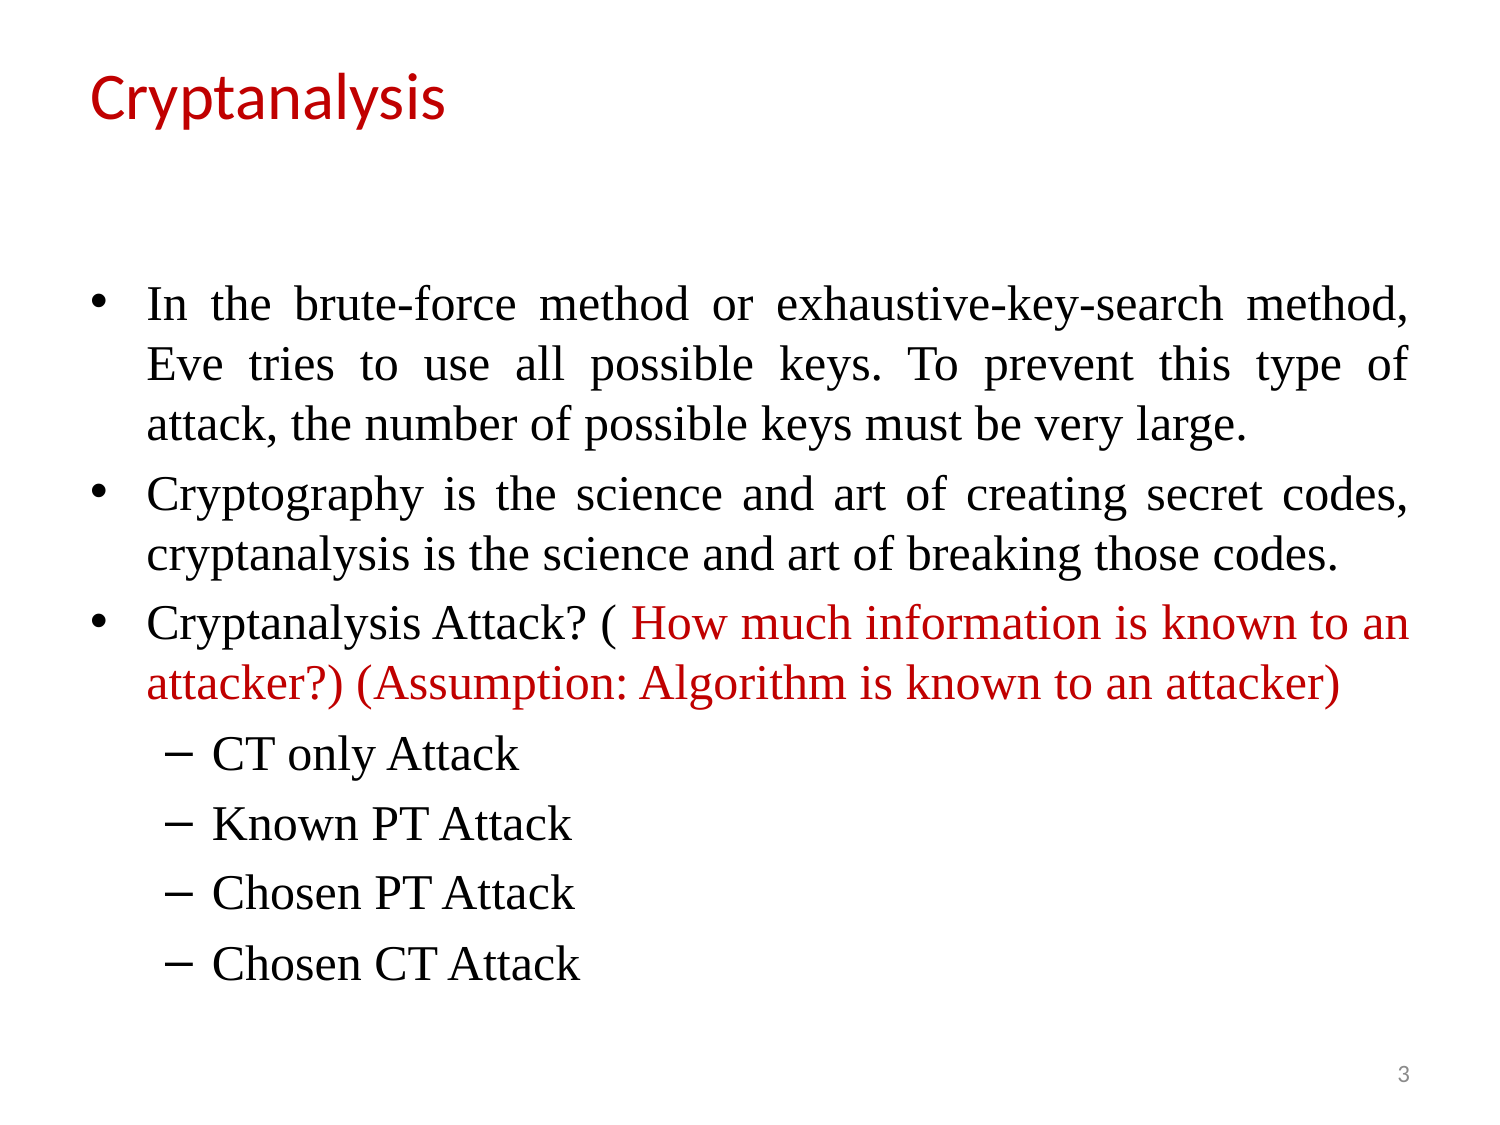

# Cryptanalysis
In the brute-force method or exhaustive-key-search method, Eve tries to use all possible keys. To prevent this type of attack, the number of possible keys must be very large.
Cryptography is the science and art of creating secret codes, cryptanalysis is the science and art of breaking those codes.
Cryptanalysis Attack? ( How much information is known to an attacker?) (Assumption: Algorithm is known to an attacker)
CT only Attack
Known PT Attack
Chosen PT Attack
Chosen CT Attack

3